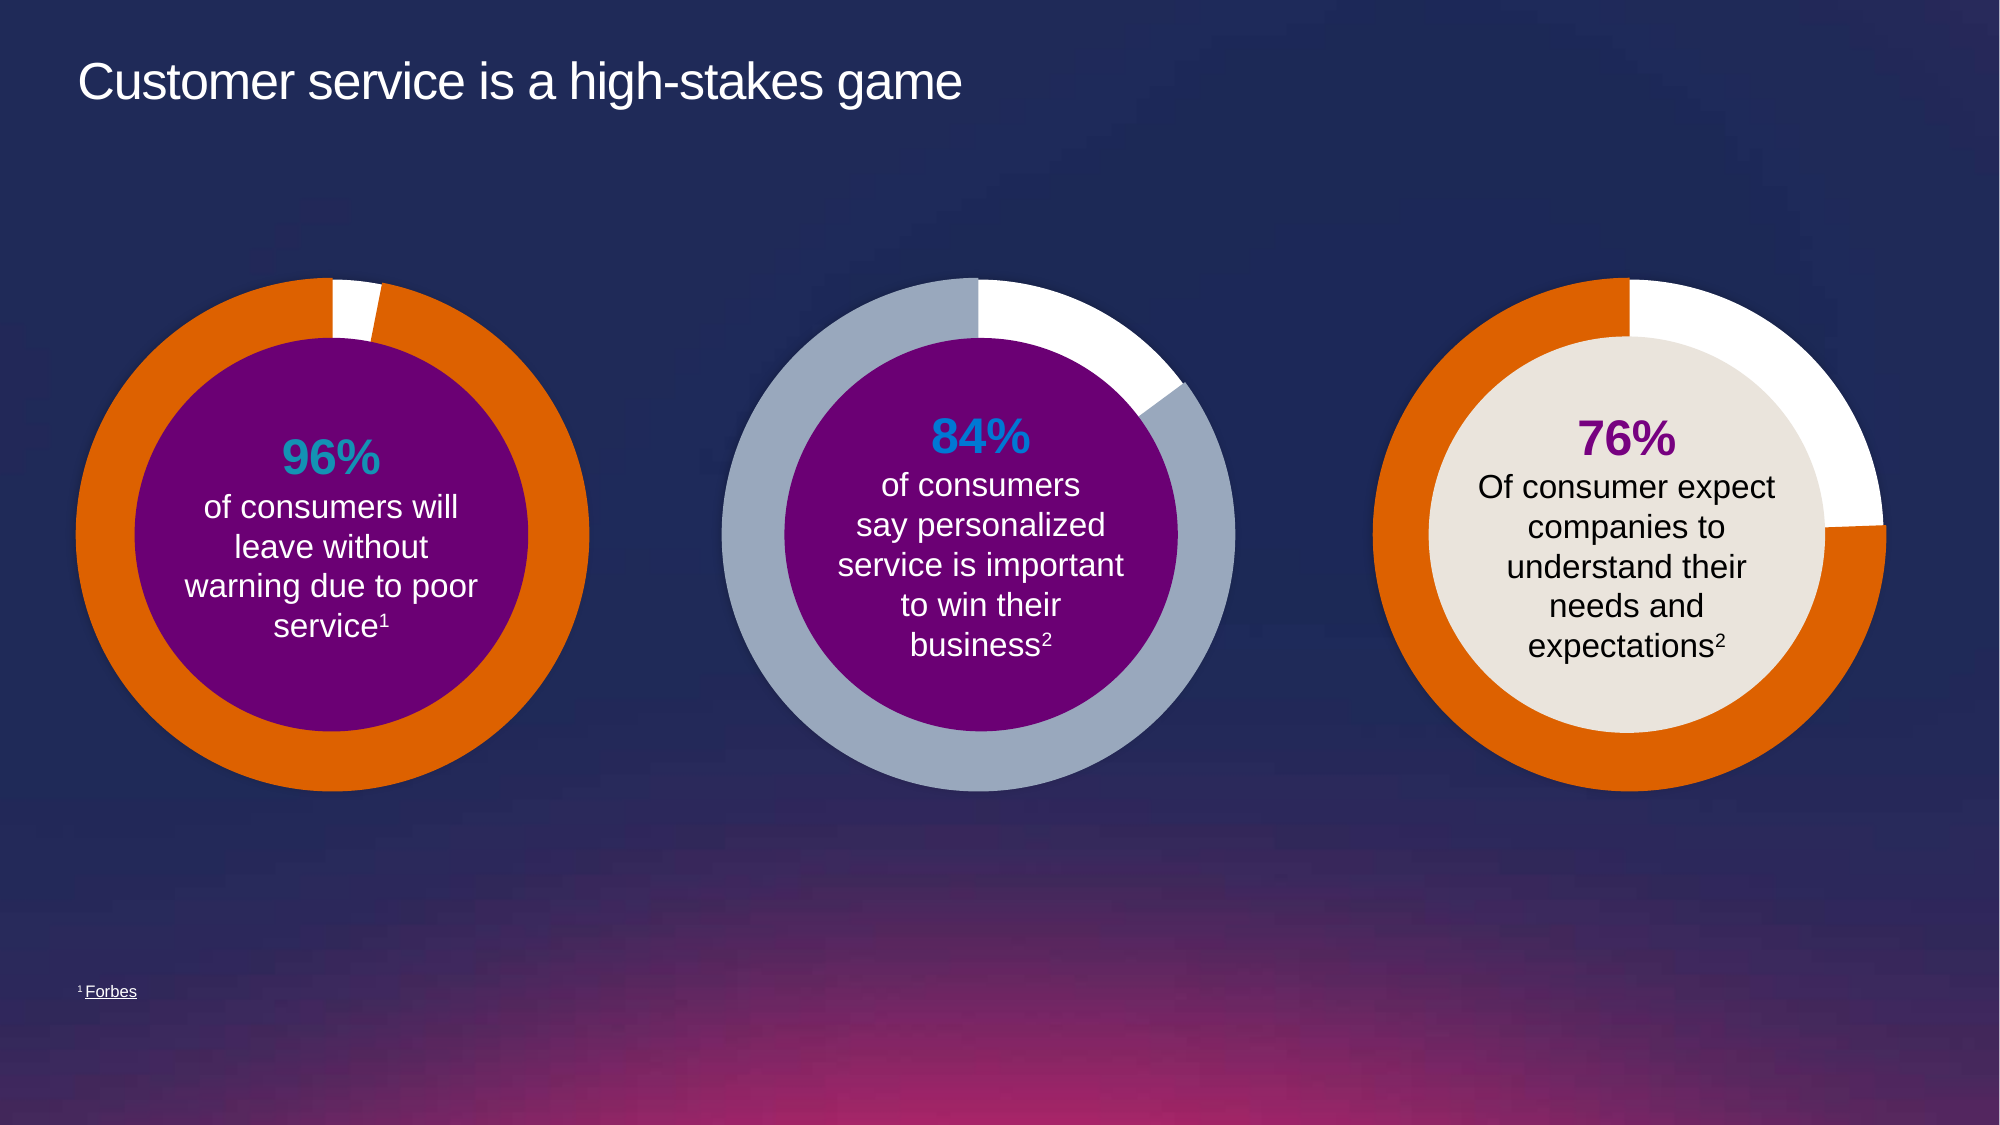

Customer service is a high-stakes game

84%
of consumers
say personalized service is important to win their business2
76%
Of consumer expect companies to understand their needs and expectations2
96%
of consumers will leave without warning due to poor service1
1 Forbes